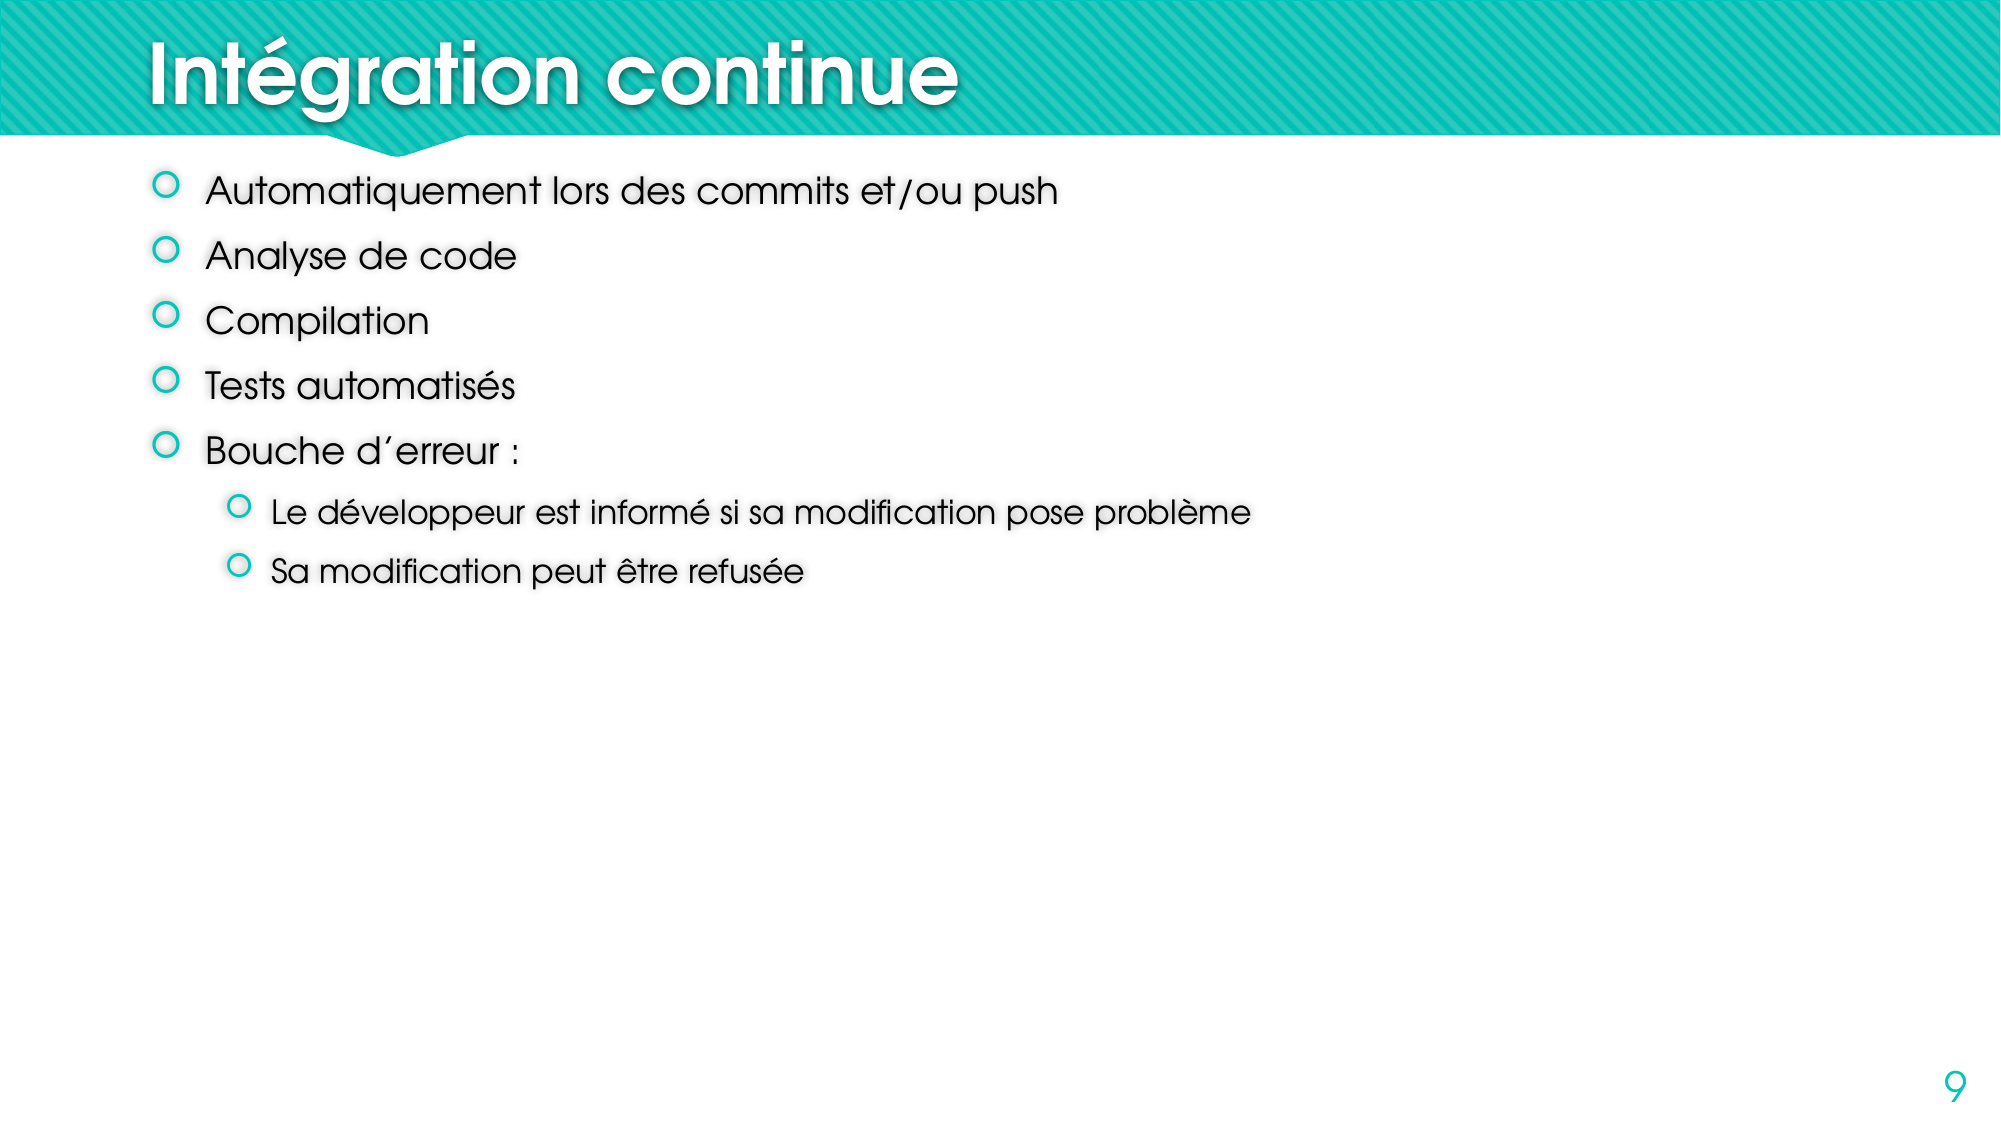

# Intégration continue
Automatiquement lors des commits et/ou push
Analyse de code
Compilation
Tests automatisés
Bouche d’erreur :
Le développeur est informé si sa modification pose problème
Sa modification peut être refusée
9